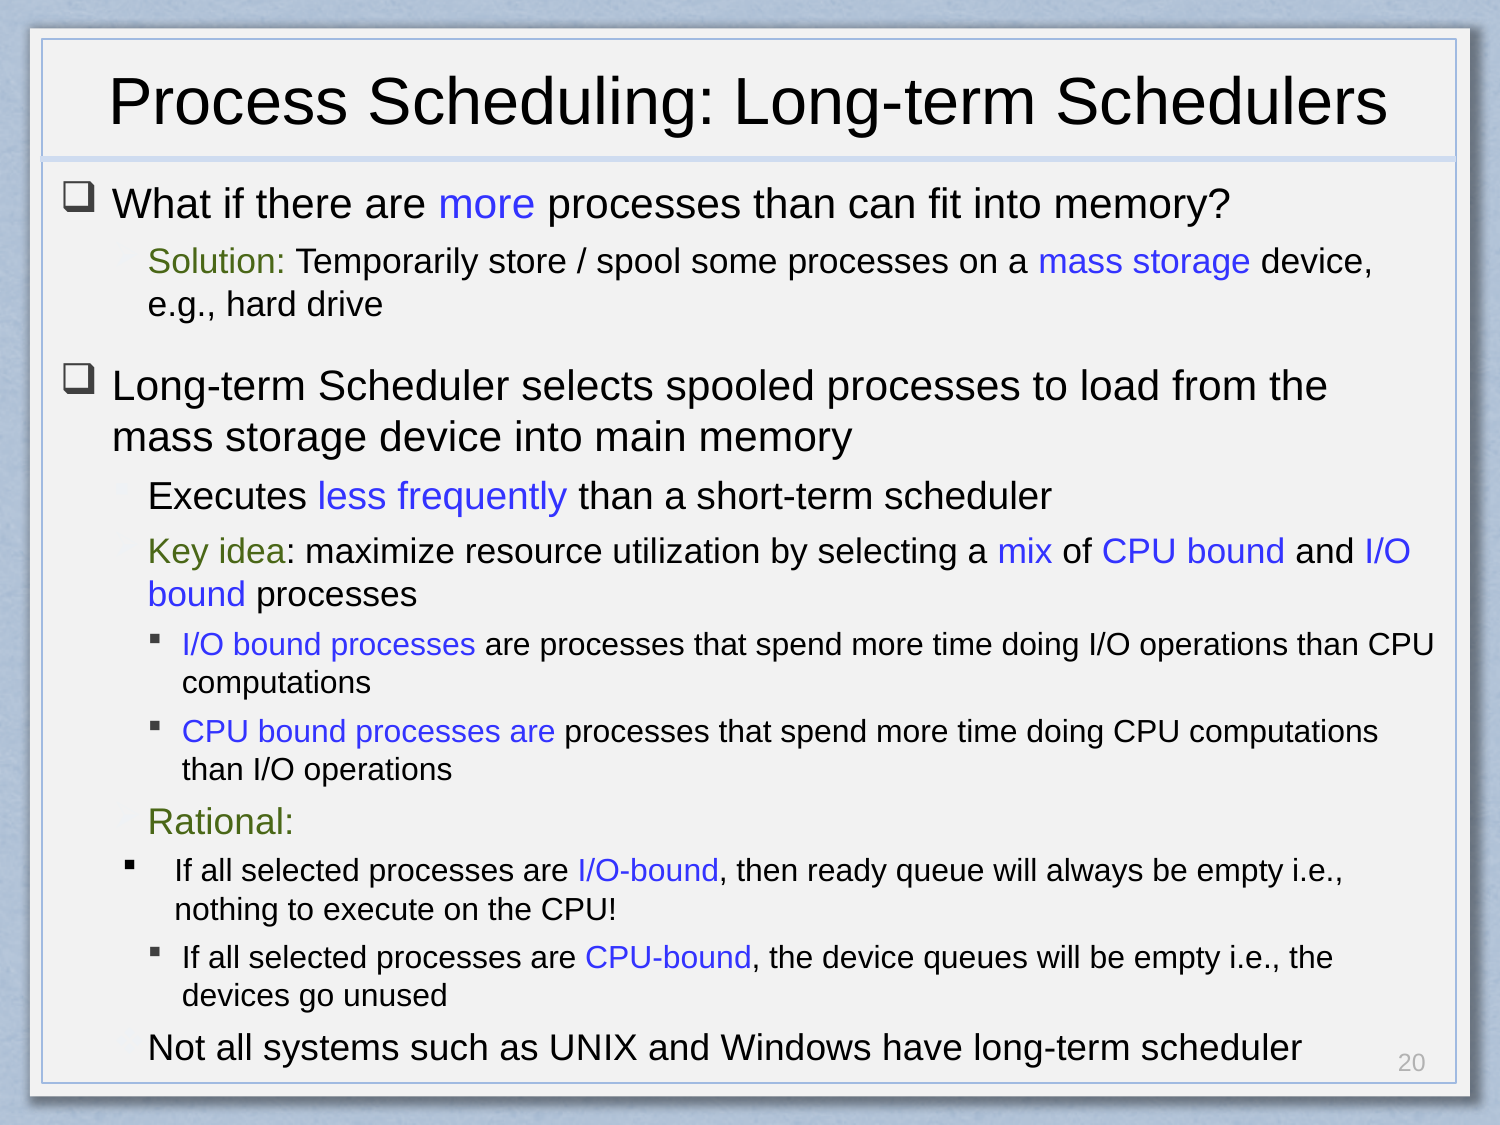

# Process Scheduling: Long-term Schedulers
What if there are more processes than can fit into memory?
Solution: Temporarily store / spool some processes on a mass storage device, e.g., hard drive
Long-term Scheduler selects spooled processes to load from the mass storage device into main memory
Executes less frequently than a short-term scheduler
Key idea: maximize resource utilization by selecting a mix of CPU bound and I/O bound processes
I/O bound processes are processes that spend more time doing I/O operations than CPU computations
CPU bound processes are processes that spend more time doing CPU computations than I/O operations
Rational:
If all selected processes are I/O-bound, then ready queue will always be empty i.e., nothing to execute on the CPU!
If all selected processes are CPU-bound, the device queues will be empty i.e., the devices go unused
Not all systems such as UNIX and Windows have long-term scheduler

20